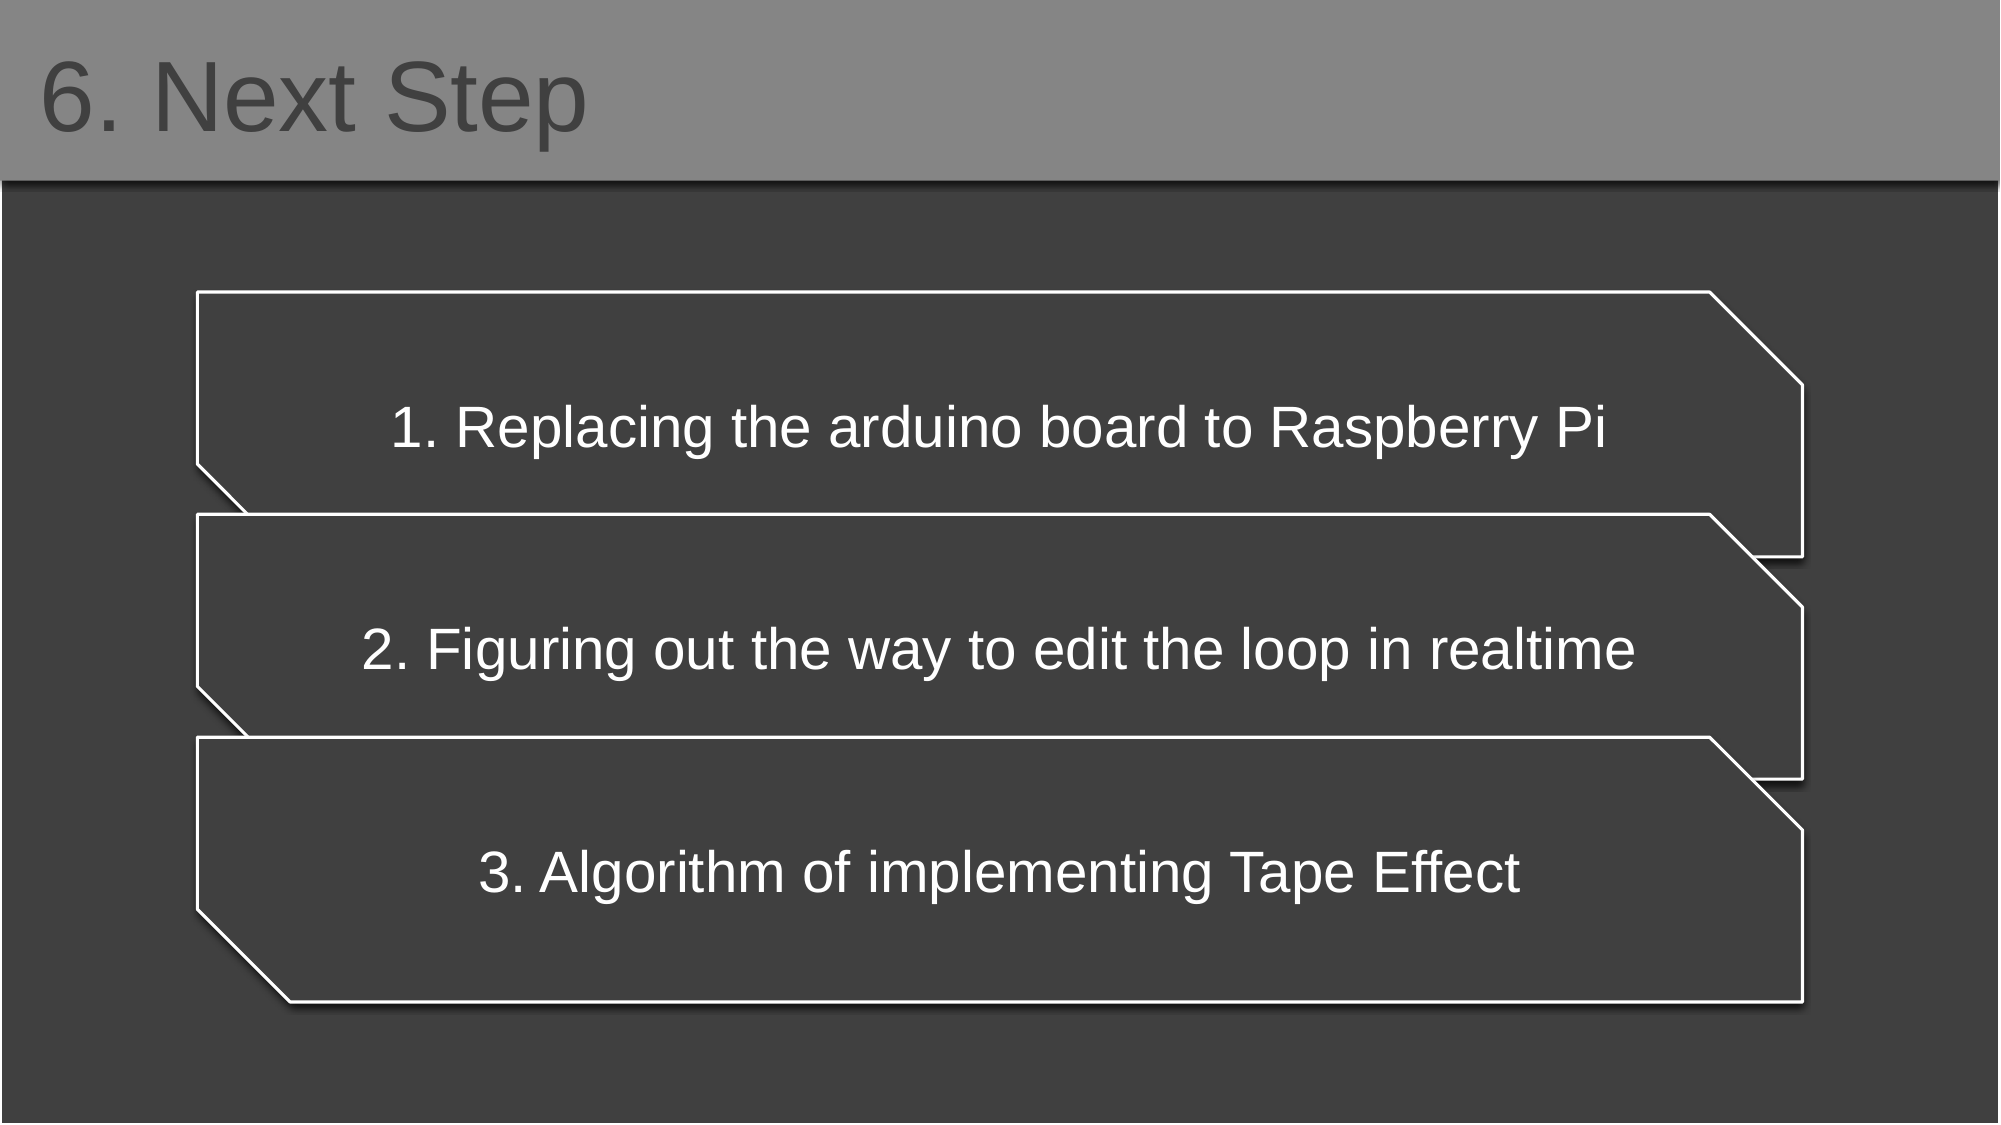

6. Next Step
1. Replacing the arduino board to Raspberry Pi
2. Figuring out the way to edit the loop in realtime
3. Algorithm of implementing Tape Effect